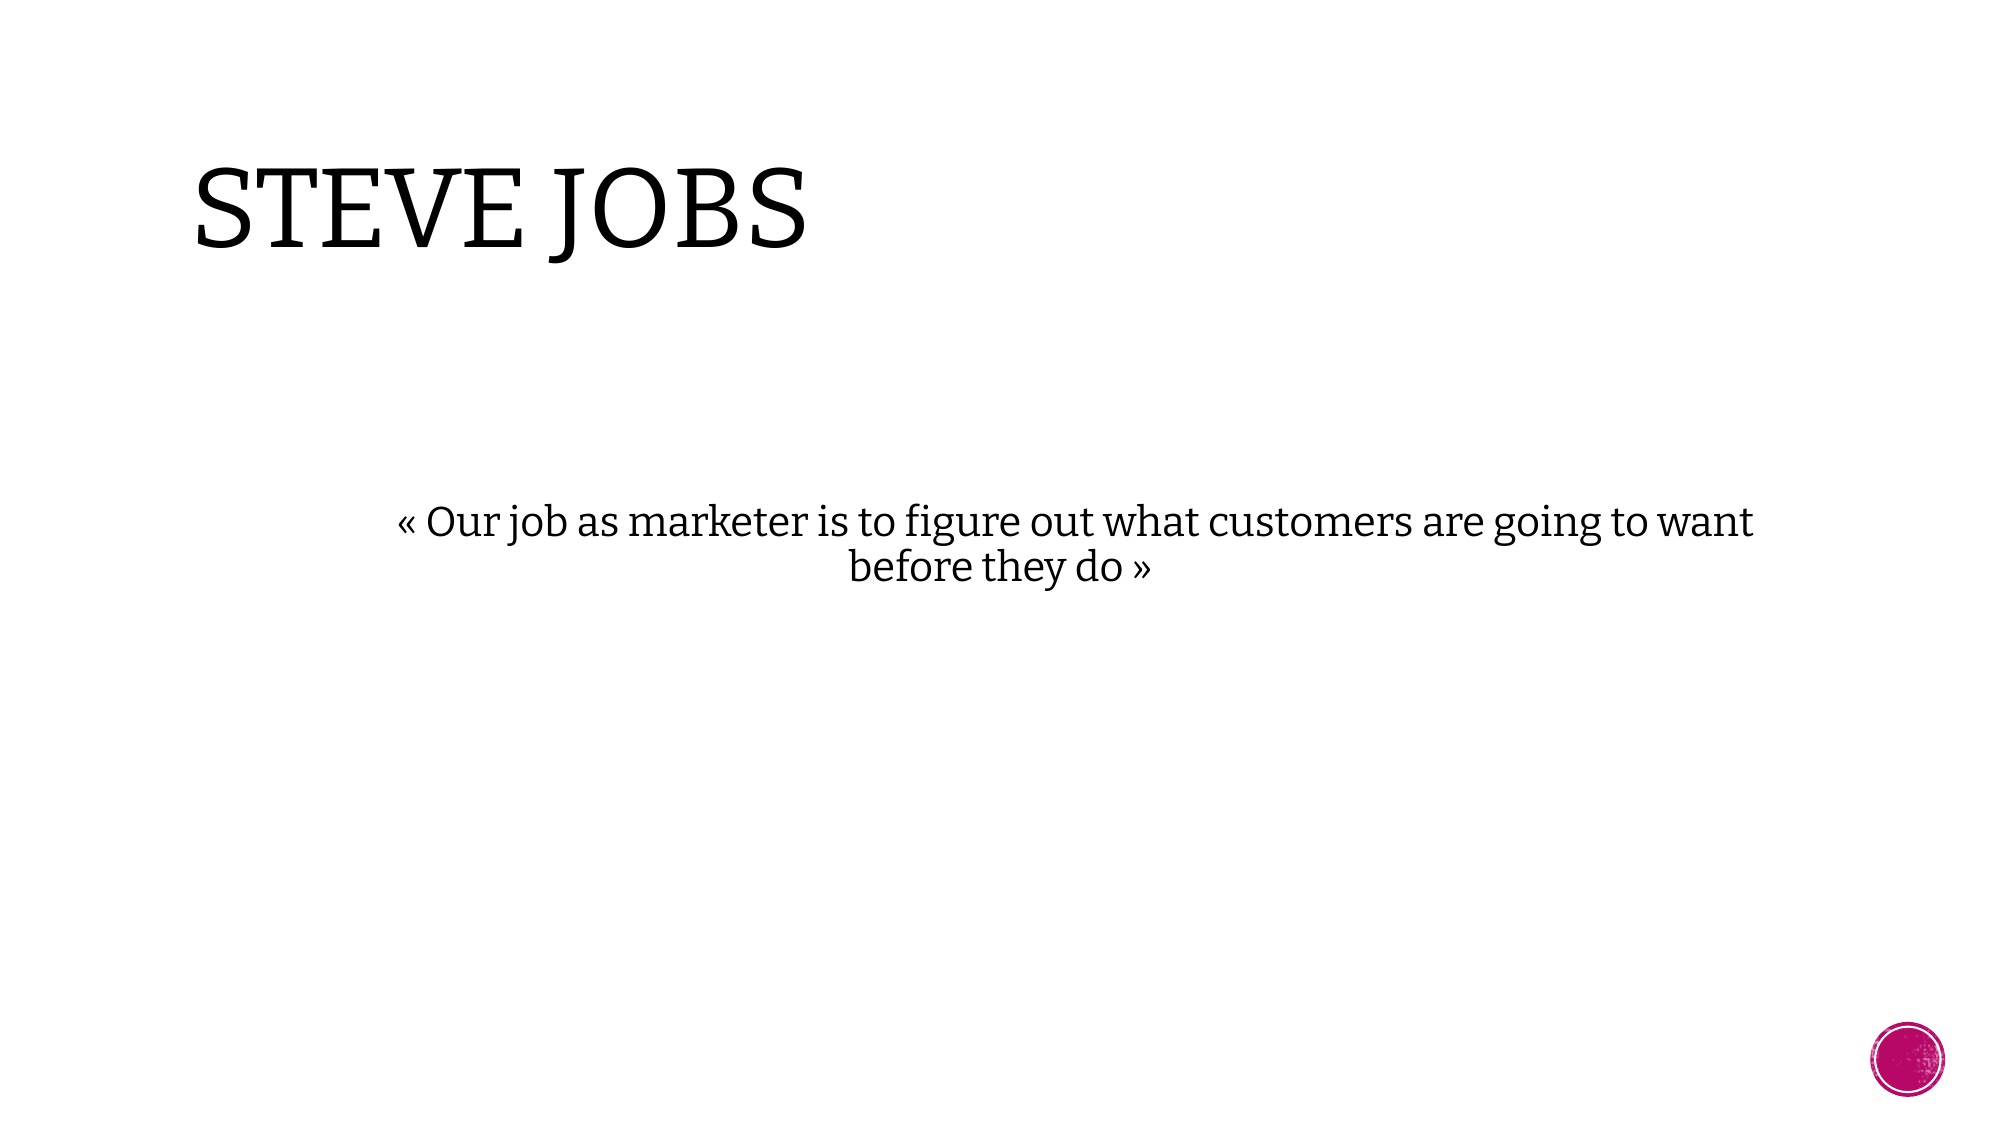

# Steve Jobs

	« Our job as marketer is to figure out what customers are going to want before they do »